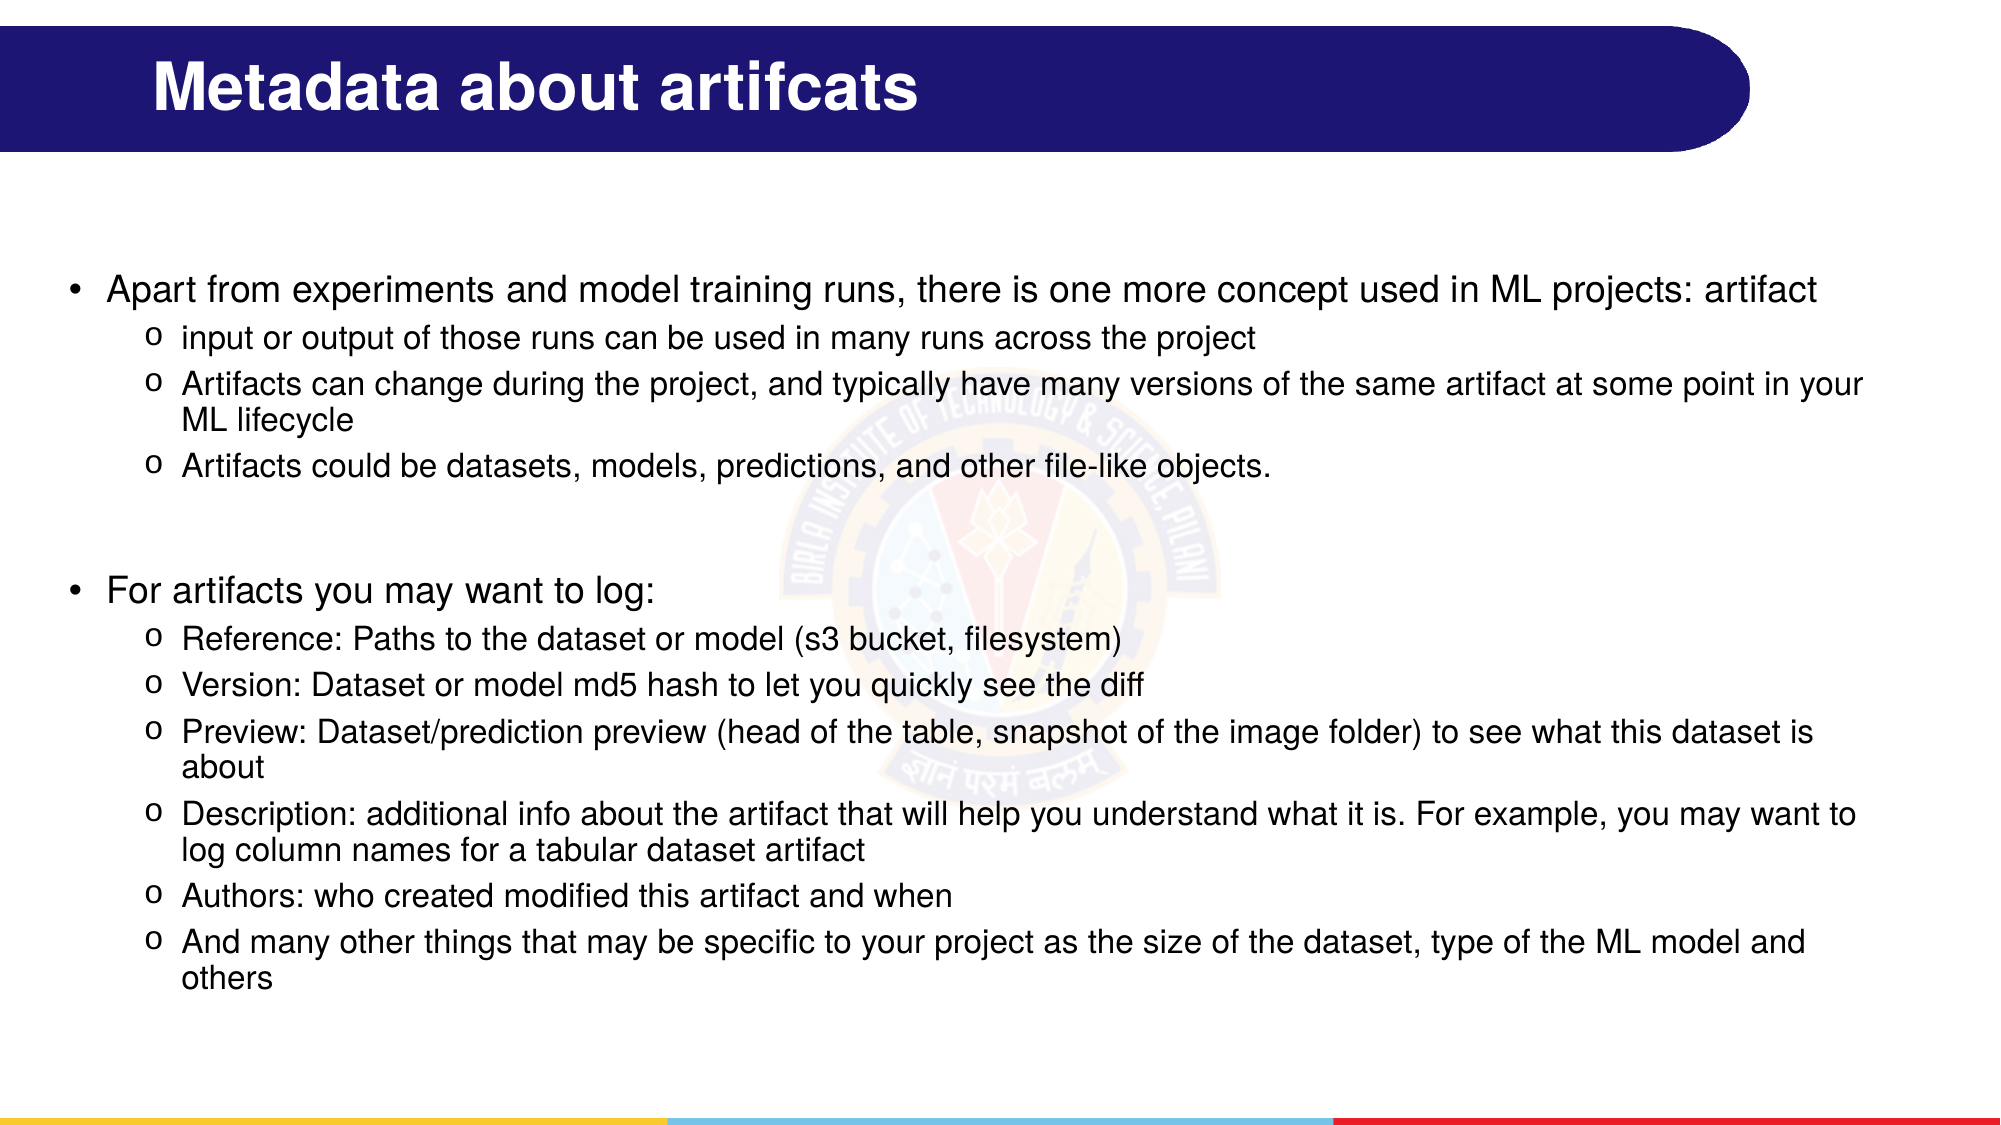

# Metadata about artifcats

Apart from experiments and model training runs, there is one more concept used in ML projects: artifact
input or output of those runs can be used in many runs across the project
Artifacts can change during the project, and typically have many versions of the same artifact at some point in your ML lifecycle
Artifacts could be datasets, models, predictions, and other file-like objects.

For artifacts you may want to log:
Reference: Paths to the dataset or model (s3 bucket, filesystem)
Version: Dataset or model md5 hash to let you quickly see the diff
Preview: Dataset/prediction preview (head of the table, snapshot of the image folder) to see what this dataset is about
Description: additional info about the artifact that will help you understand what it is. For example, you may want to log column names for a tabular dataset artifact
Authors: who created modified this artifact and when
And many other things that may be specific to your project as the size of the dataset, type of the ML model and others